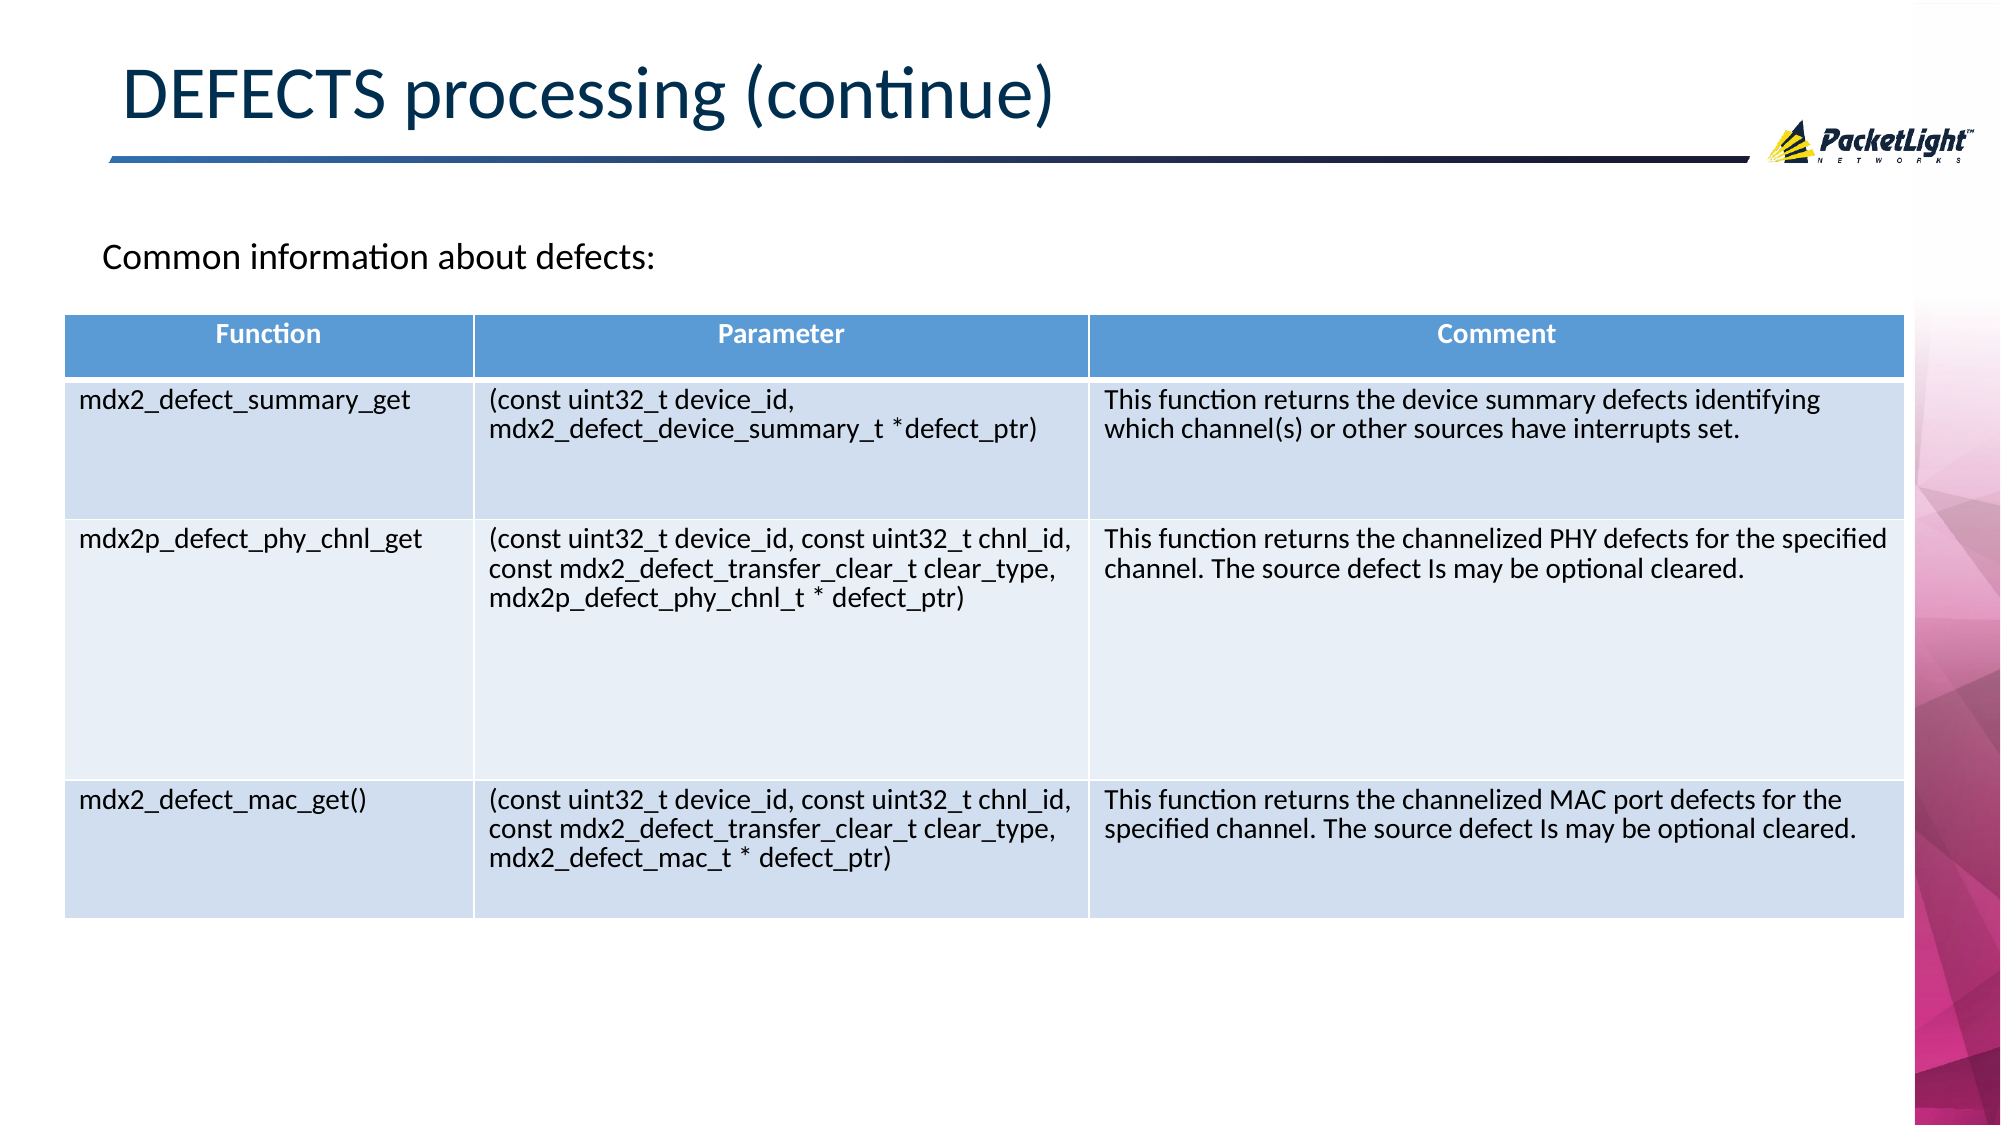

# DEFECTS processing (continue)
Common information about defects:
| Function | Parameter | Comment |
| --- | --- | --- |
| mdx2\_defect\_summary\_get | (const uint32\_t device\_id, mdx2\_defect\_device\_summary\_t \*defect\_ptr) | This function returns the device summary defects identifying which channel(s) or other sources have interrupts set. |
| mdx2p\_defect\_phy\_chnl\_get | (const uint32\_t device\_id, const uint32\_t chnl\_id, const mdx2\_defect\_transfer\_clear\_t clear\_type, mdx2p\_defect\_phy\_chnl\_t \* defect\_ptr) | This function returns the channelized PHY defects for the specified channel. The source defect Is may be optional cleared. |
| mdx2\_defect\_mac\_get() | (const uint32\_t device\_id, const uint32\_t chnl\_id, const mdx2\_defect\_transfer\_clear\_t clear\_type, mdx2\_defect\_mac\_t \* defect\_ptr) | This function returns the channelized MAC port defects for the specified channel. The source defect Is may be optional cleared. |